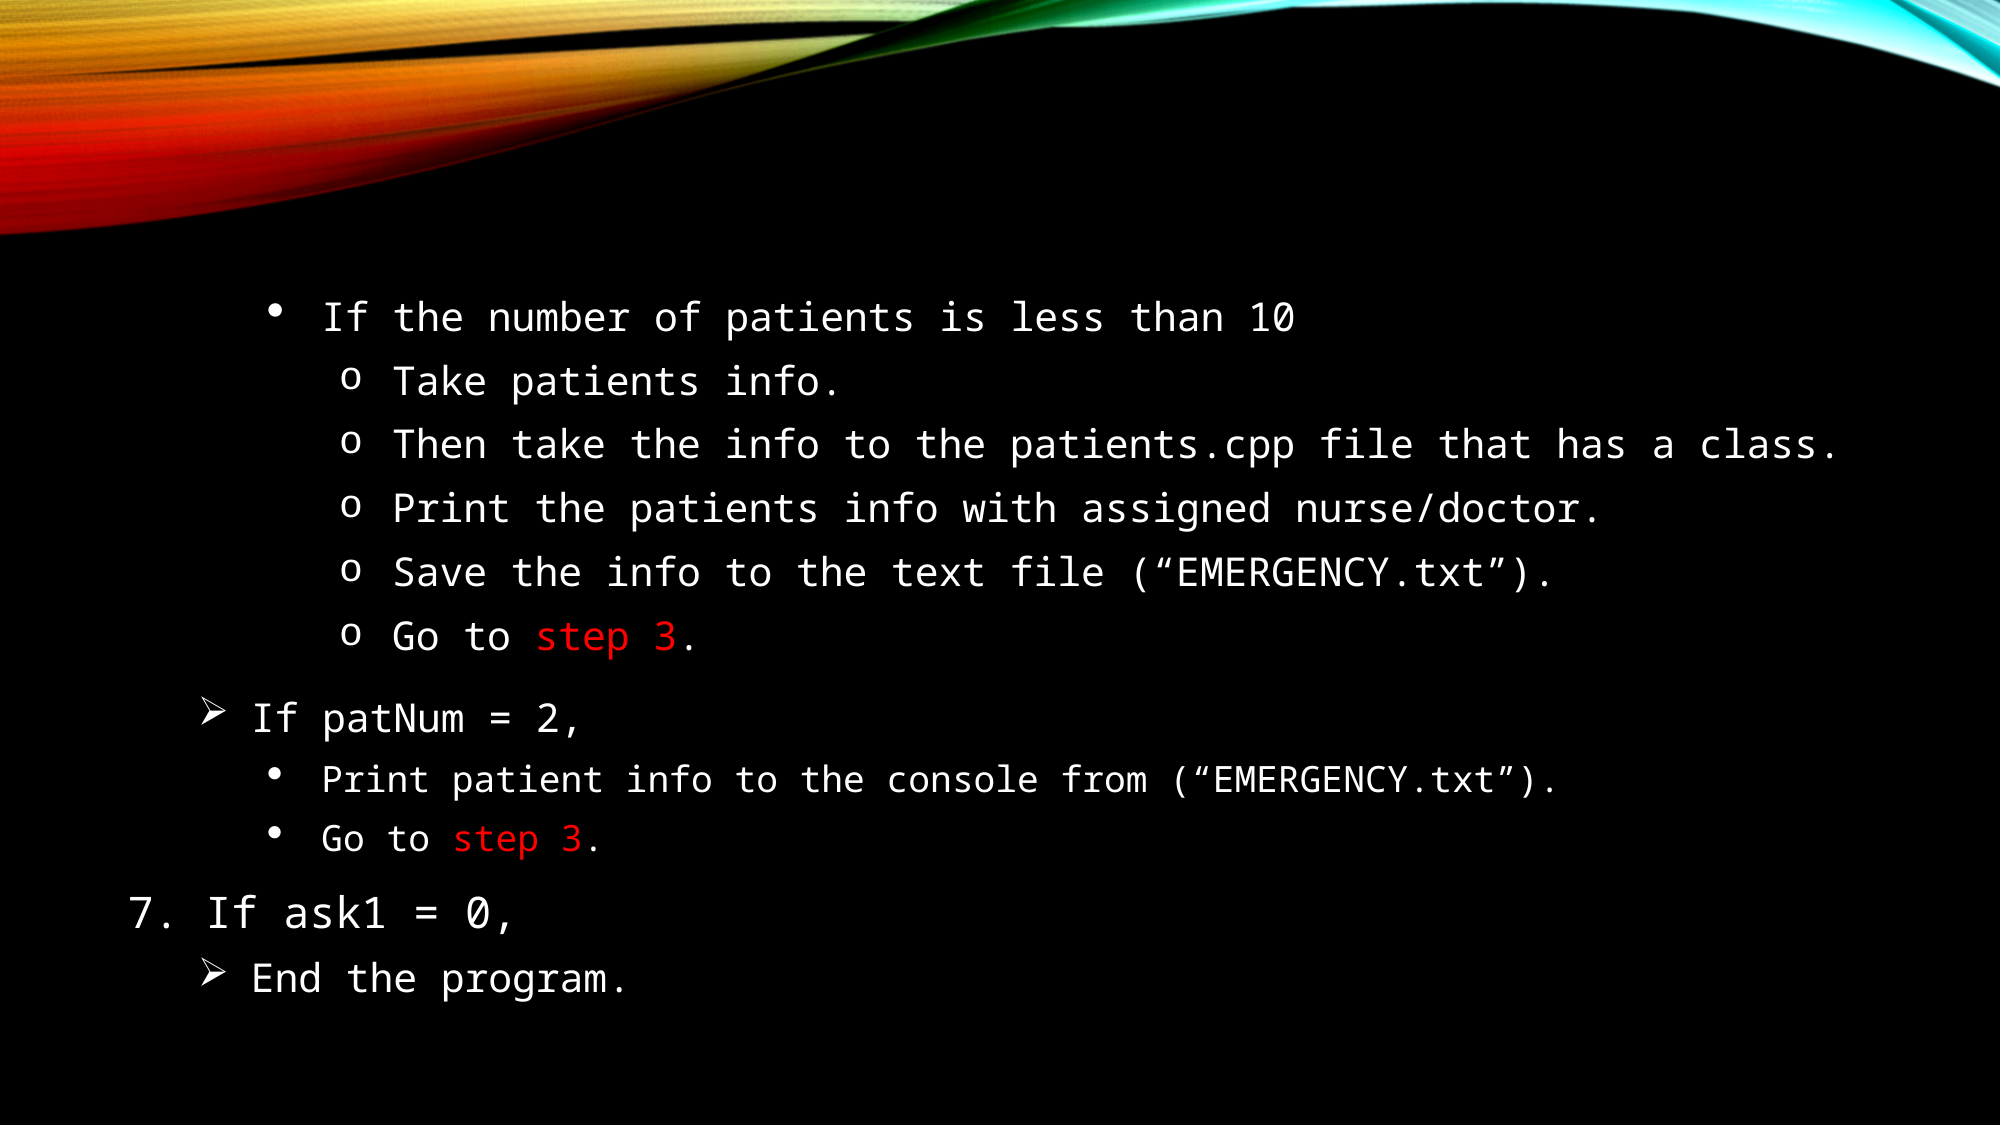

If the number of patients is less than 10
Take patients info.
Then take the info to the patients.cpp file that has a class.
Print the patients info with assigned nurse/doctor.
Save the info to the text file (“EMERGENCY.txt”).
Go to step 3.
If patNum = 2,
Print patient info to the console from (“EMERGENCY.txt”).
Go to step 3.
7. If ask1 = 0,
End the program.